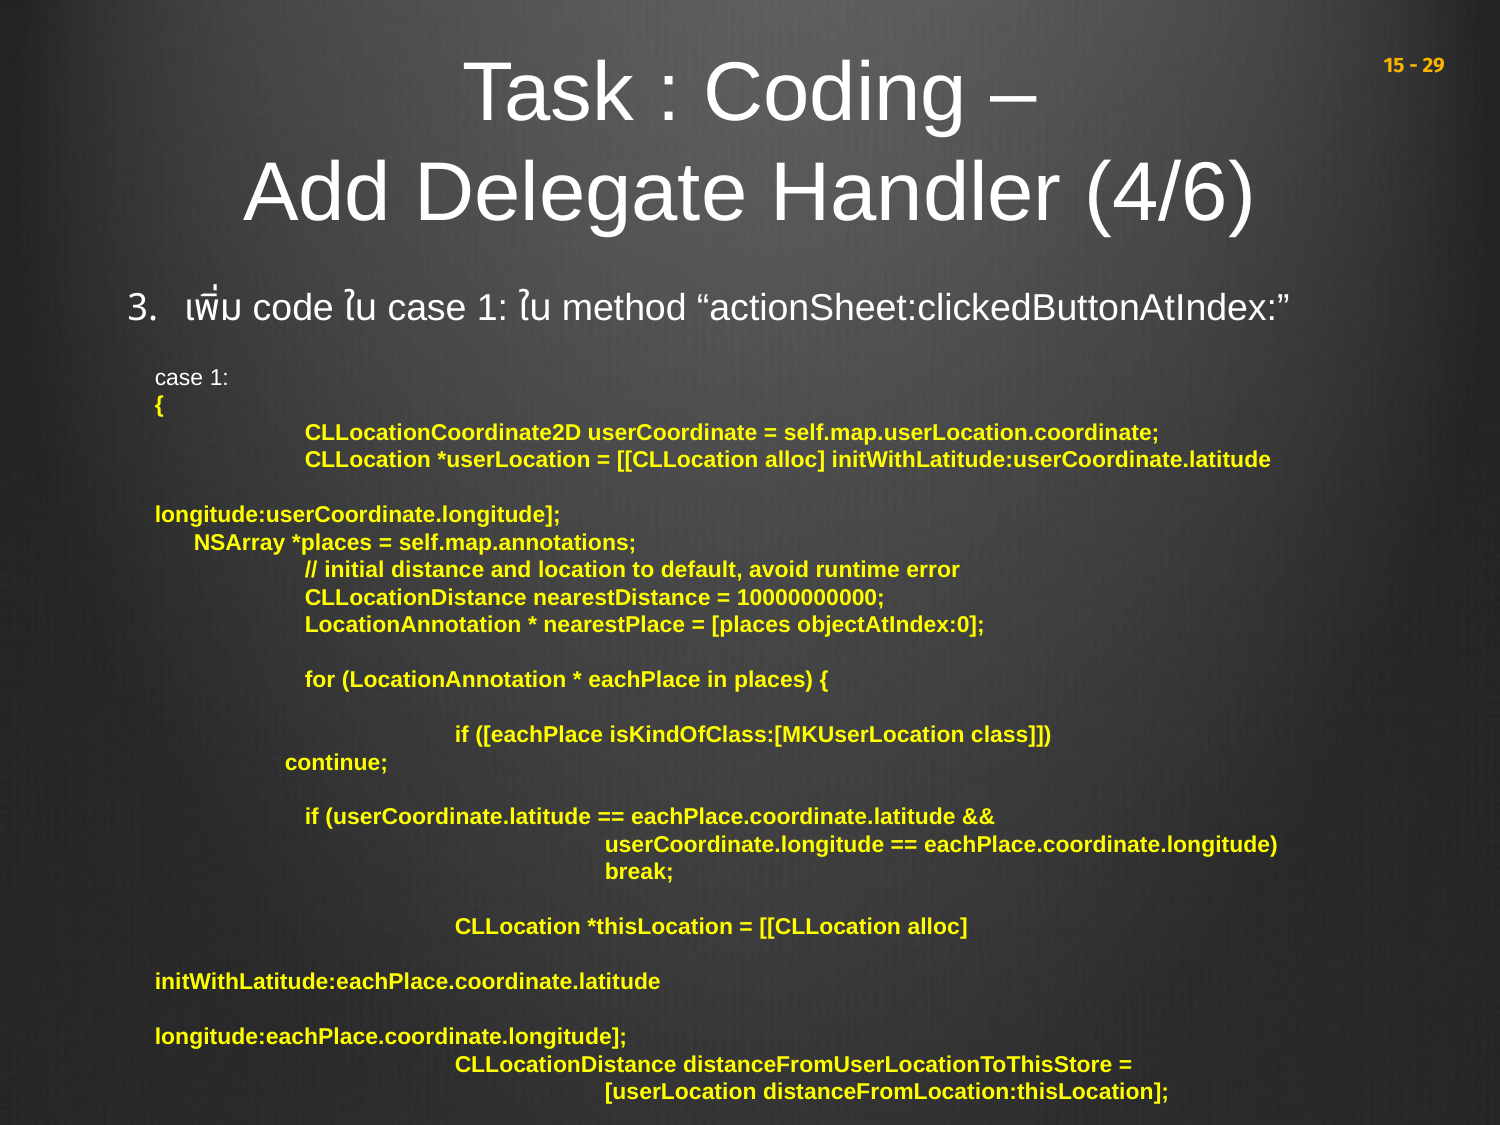

# Task : Coding – Add Delegate Handler (4/6)
 15 - 29
เพิ่ม code ใน case 1: ใน method “actionSheet:clickedButtonAtIndex:”
case 1:
{
	CLLocationCoordinate2D userCoordinate = self.map.userLocation.coordinate;
	CLLocation *userLocation = [[CLLocation alloc] initWithLatitude:userCoordinate.latitude
      							              longitude:userCoordinate.longitude];
      NSArray *places = self.map.annotations;
	// initial distance and location to default, avoid runtime error
	CLLocationDistance nearestDistance = 10000000000;
	LocationAnnotation * nearestPlace = [places objectAtIndex:0];

	for (LocationAnnotation * eachPlace in places) {

		if ([eachPlace isKindOfClass:[MKUserLocation class]])
                    continue;

      	if (userCoordinate.latitude == eachPlace.coordinate.latitude &&
			userCoordinate.longitude == eachPlace.coordinate.longitude)
			break;

		CLLocation *thisLocation = [[CLLocation alloc]
						   initWithLatitude:eachPlace.coordinate.latitude
						   longitude:eachPlace.coordinate.longitude];
		CLLocationDistance distanceFromUserLocationToThisStore =
			[userLocation distanceFromLocation:thisLocation];

		// ต่อในข้อ 4.